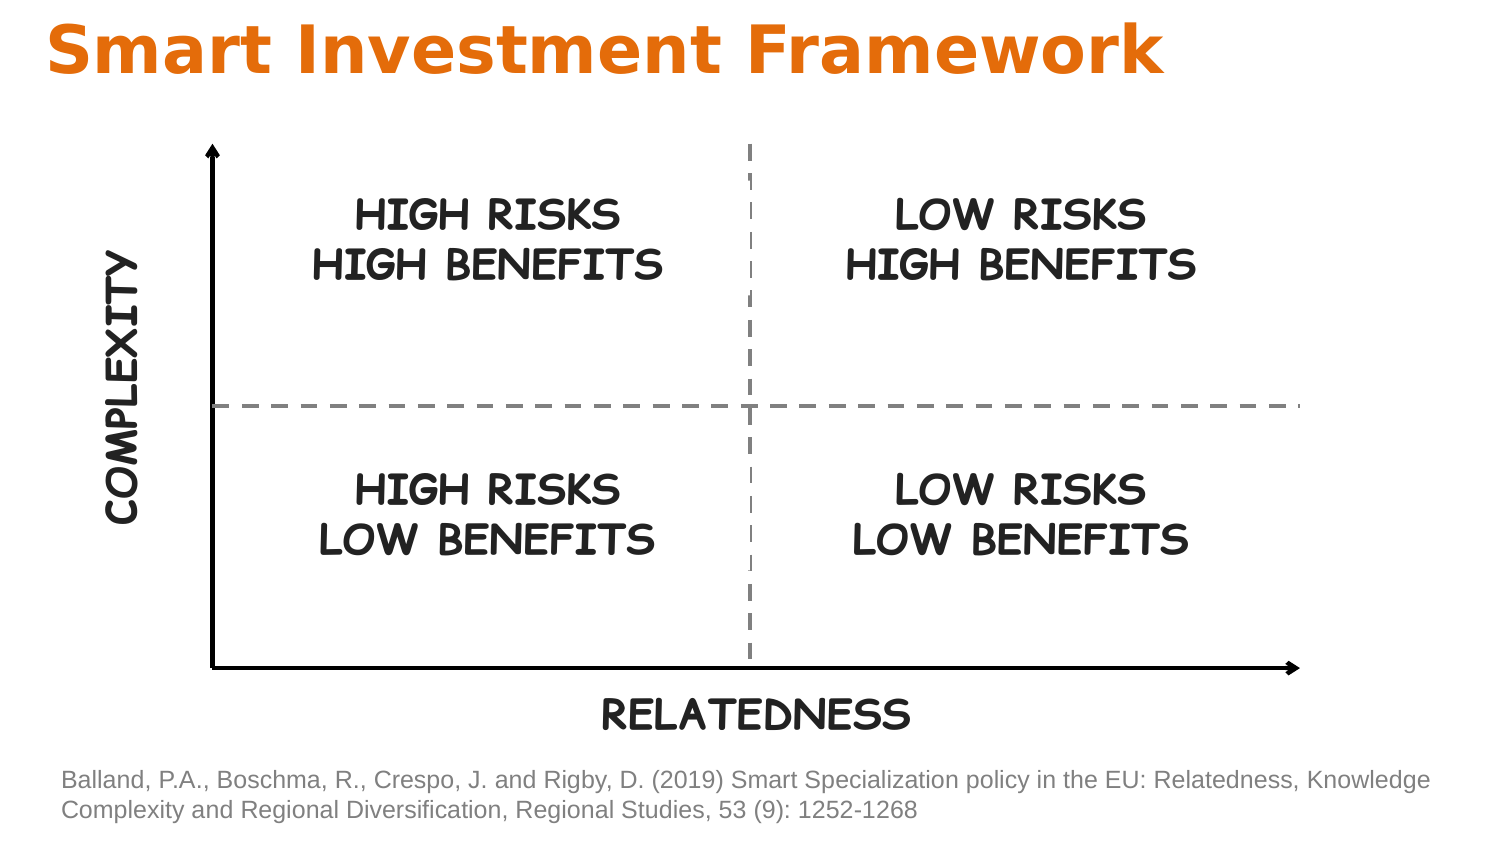

# Smart Investment Framework
Complexity
High Risks
High Benefits
Low Risks
High Benefits
High Risks
Low Benefits
Low Risks
Low Benefits
Relatedness
Balland, P.A., Boschma, R., Crespo, J. and Rigby, D. (2019) Smart Specialization policy in the EU: Relatedness, Knowledge Complexity and Regional Diversification, Regional Studies, 53 (9): 1252-1268